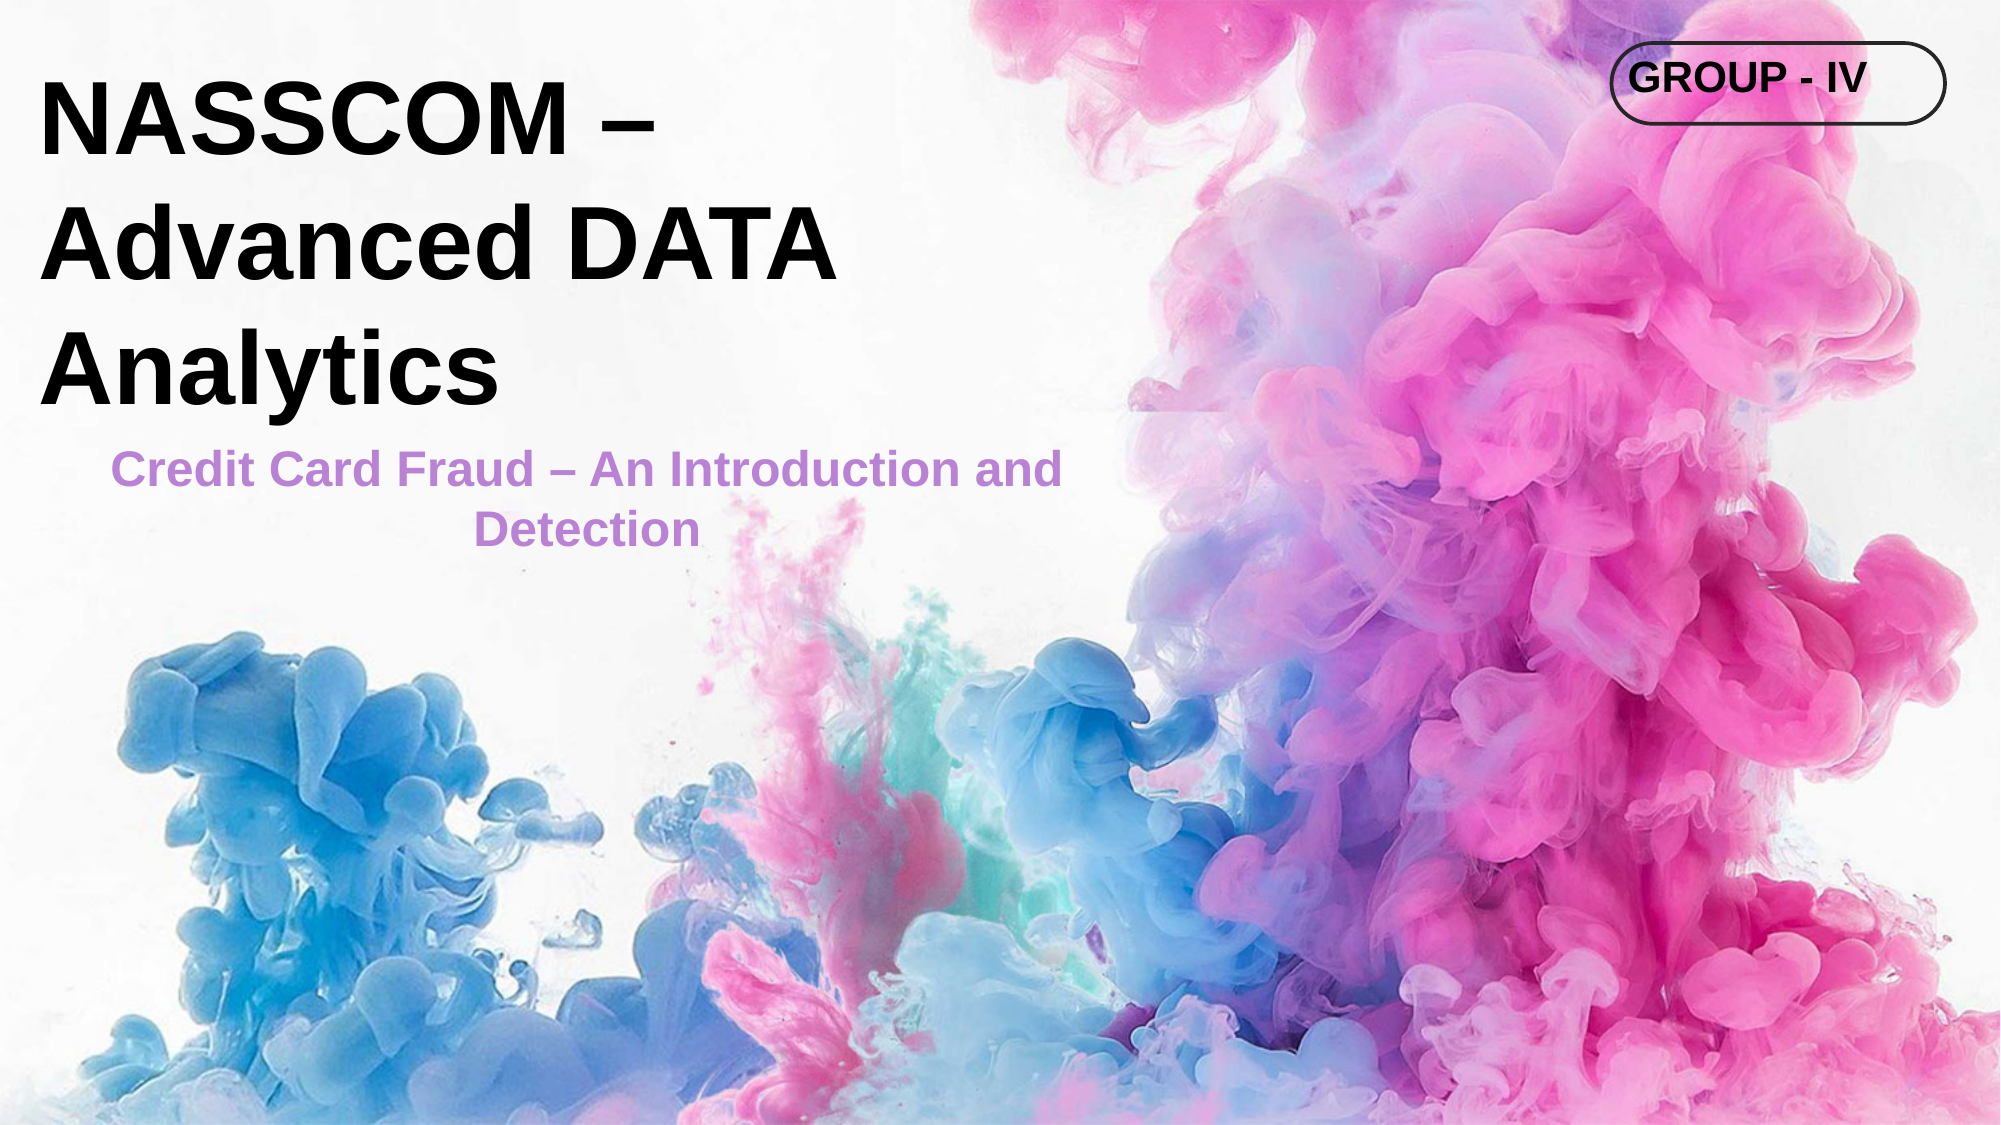

NASSCOM –
Advanced DATA
Analytics

GROUP - IV
Credit Card Fraud – An Introduction and Detection